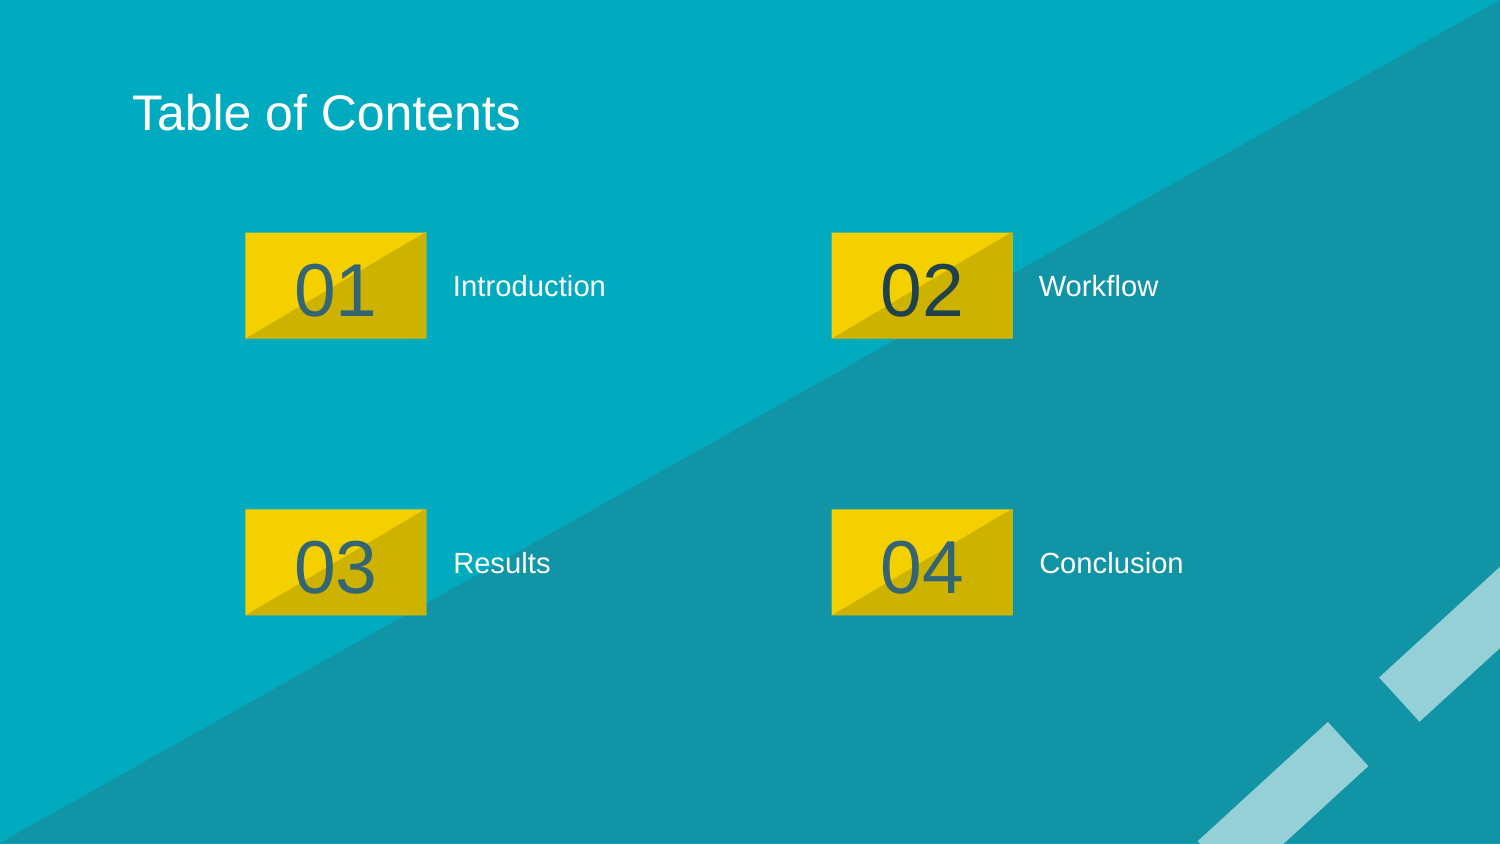

# Table of Contents

01
02
Introduction
Workflow

03
04
Results
Conclusion